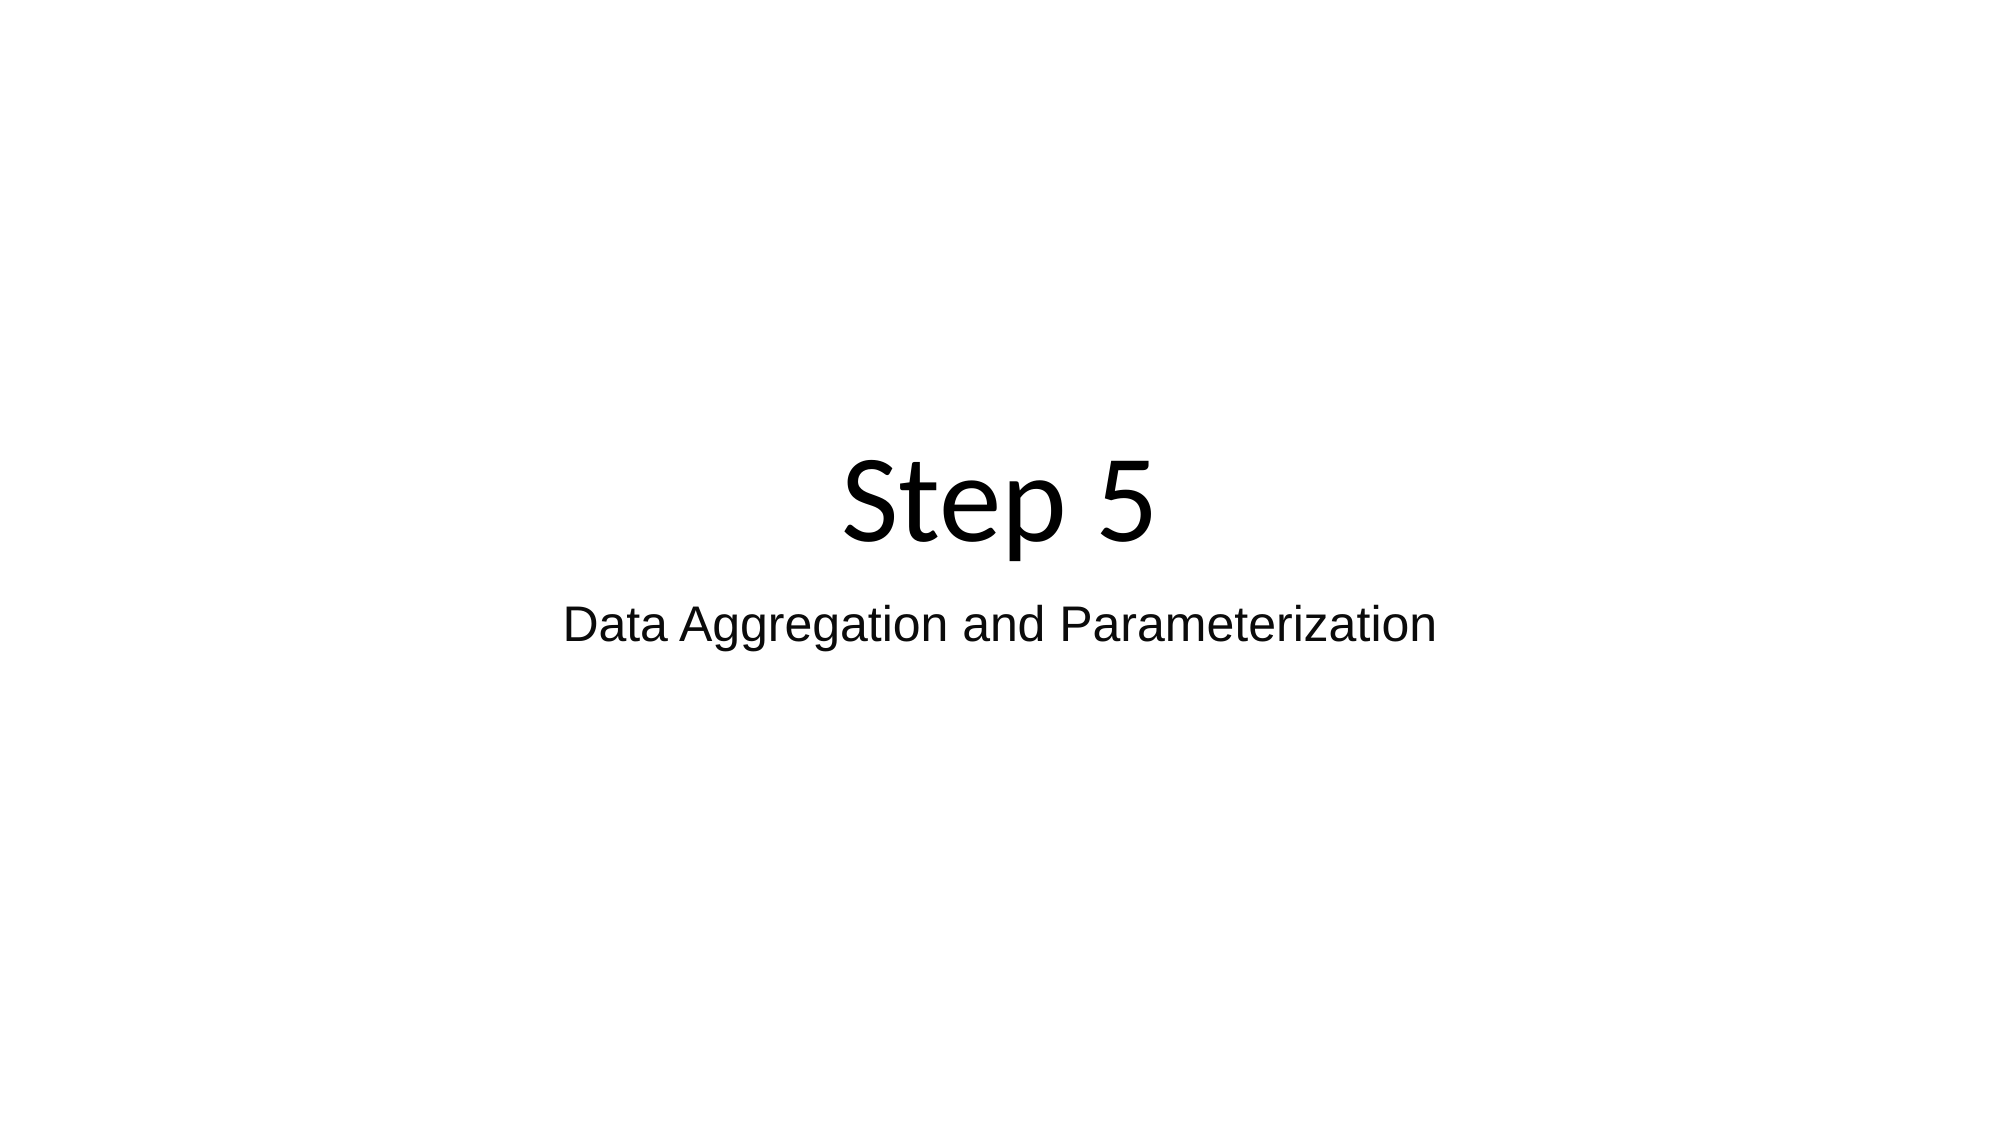

# Step 5
Data Aggregation and Parameterization